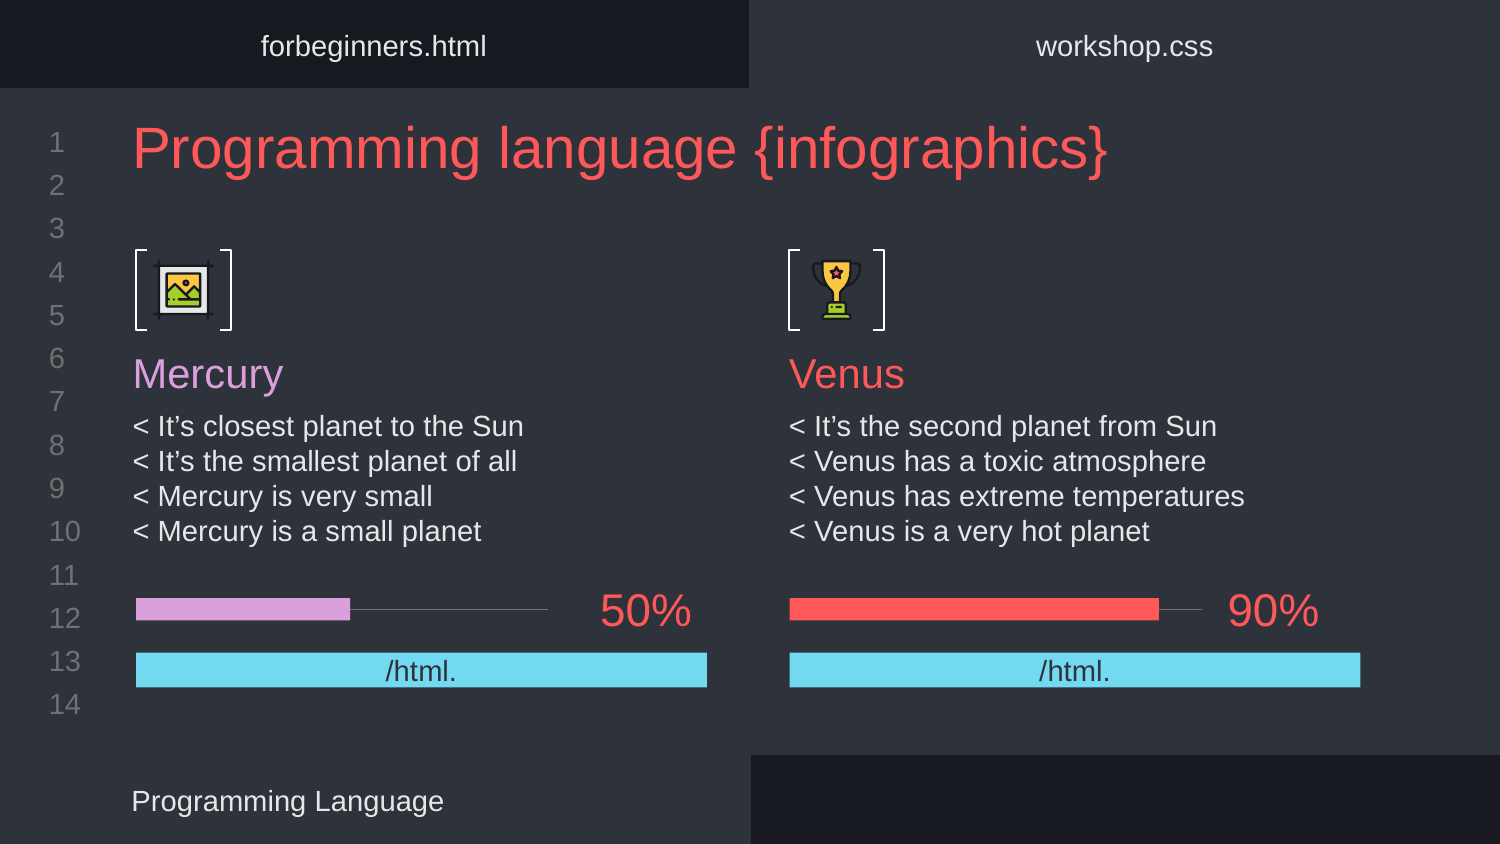

forbeginners.html
workshop.css
# Programming language {infographics}

Mercury
Venus
< It’s closest planet to the Sun
< It’s the smallest planet of all
< Mercury is very small
< Mercury is a small planet
< It’s the second planet from Sun
< Venus has a toxic atmosphere
< Venus has extreme temperatures
< Venus is a very hot planet
50%
90%

/html.
/html.
Programming Language